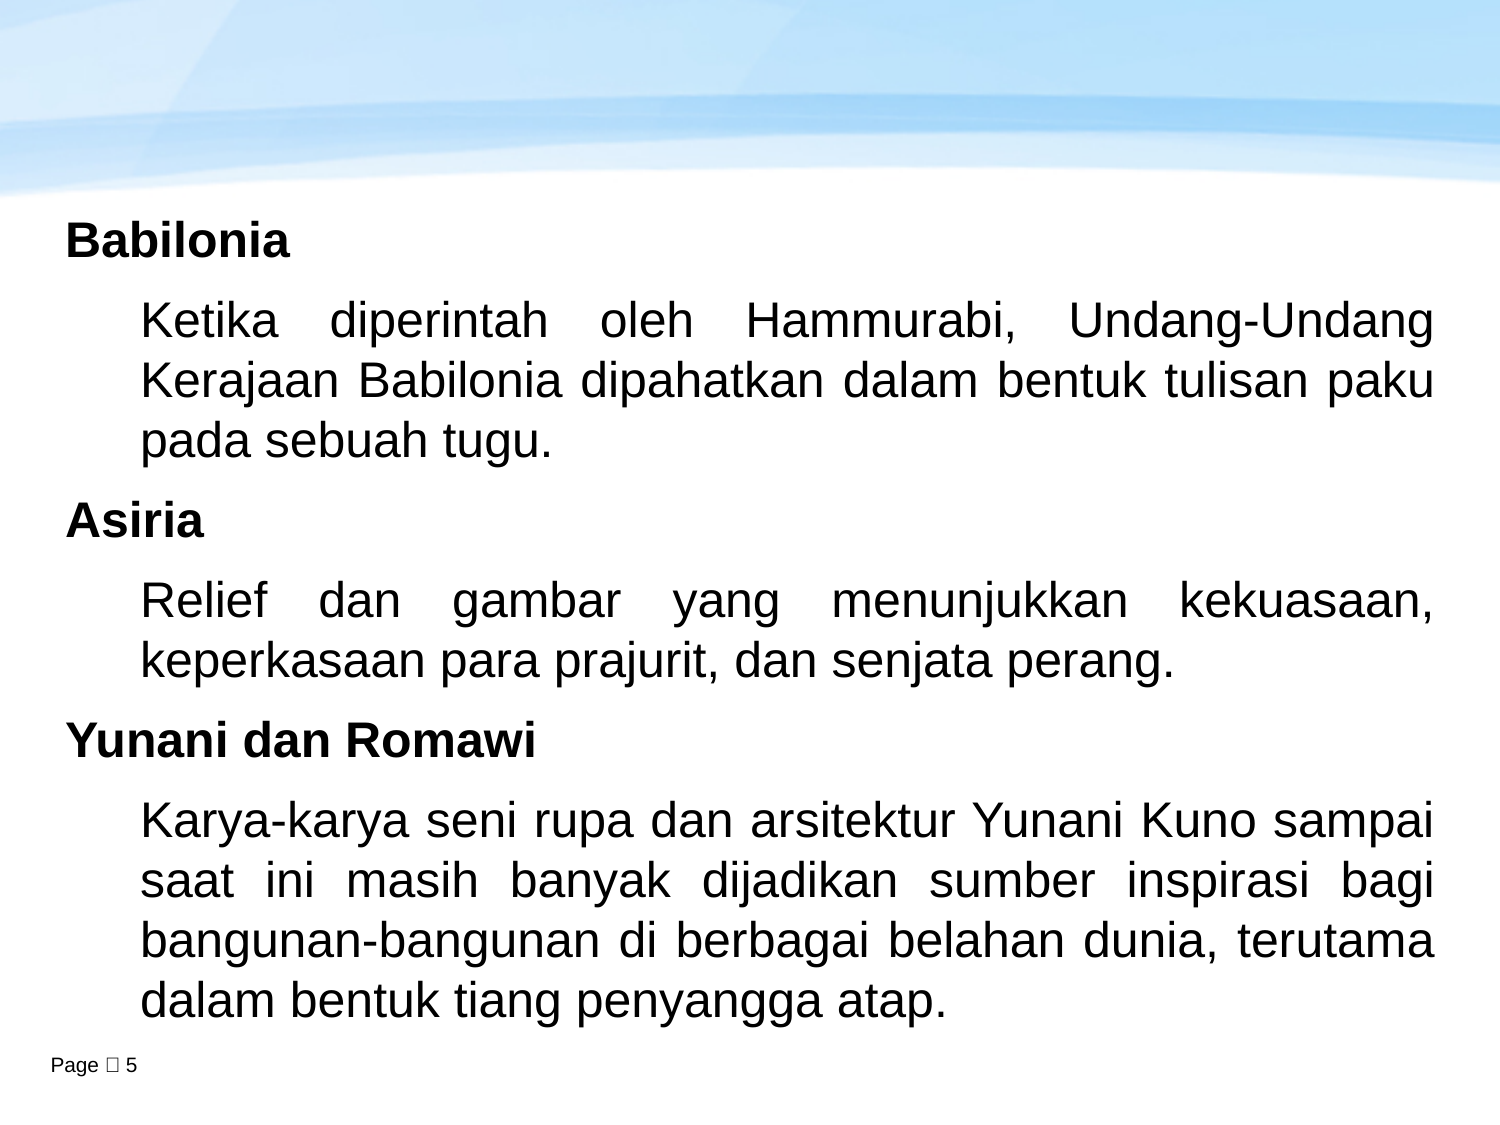

Babilonia
Ketika diperintah oleh Hammurabi, Undang-Undang Kerajaan Babilonia dipahatkan dalam bentuk tulisan paku pada sebuah tugu.
Asiria
Relief dan gambar yang menunjukkan kekuasaan, keperkasaan para prajurit, dan senjata perang.
Yunani dan Romawi
Karya-karya seni rupa dan arsitektur Yunani Kuno sampai saat ini masih banyak dijadikan sumber inspirasi bagi bangunan-bangunan di berbagai belahan dunia, terutama dalam bentuk tiang penyangga atap.